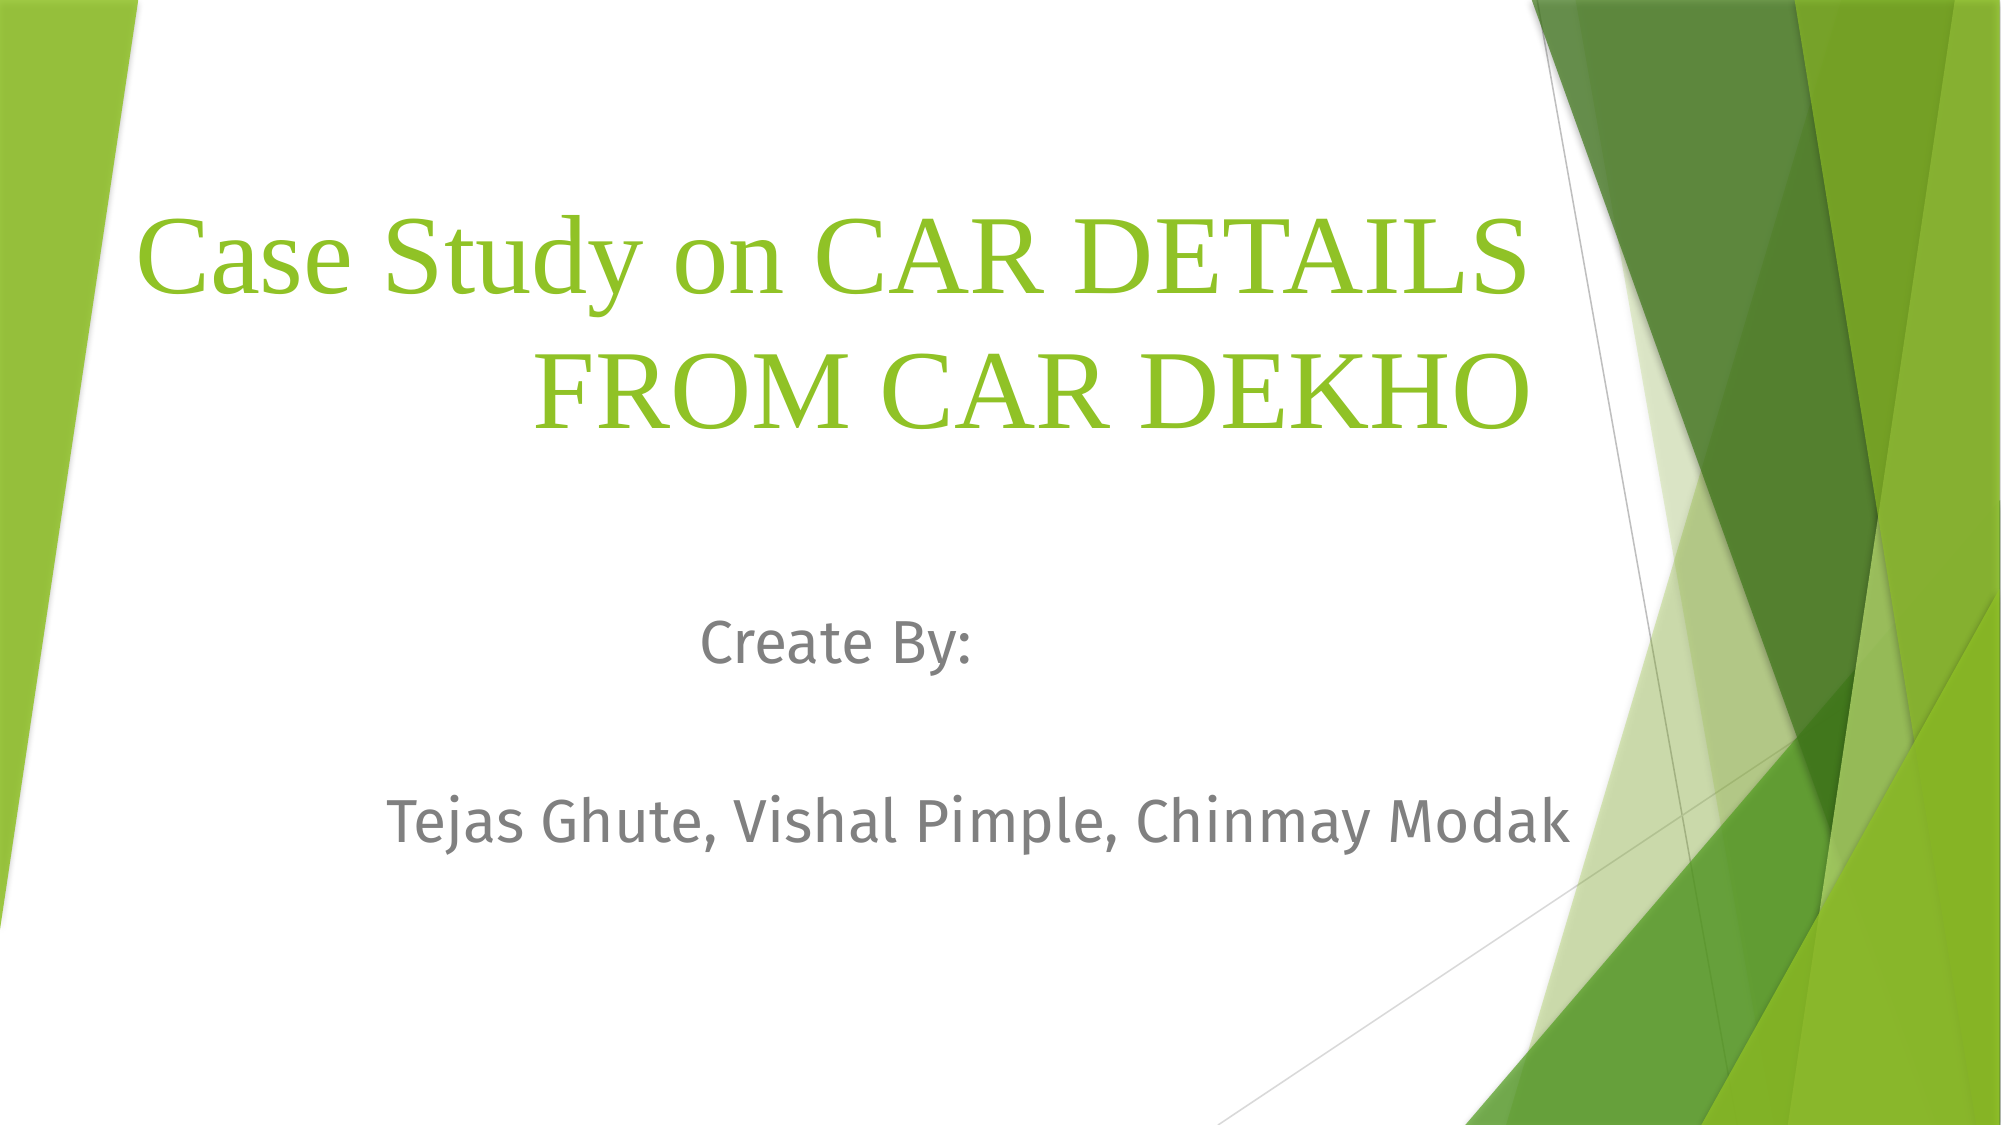

# Case Study on CAR DETAILS FROM CAR DEKHO
Create By:

Tejas Ghute, Vishal Pimple, Chinmay Modak